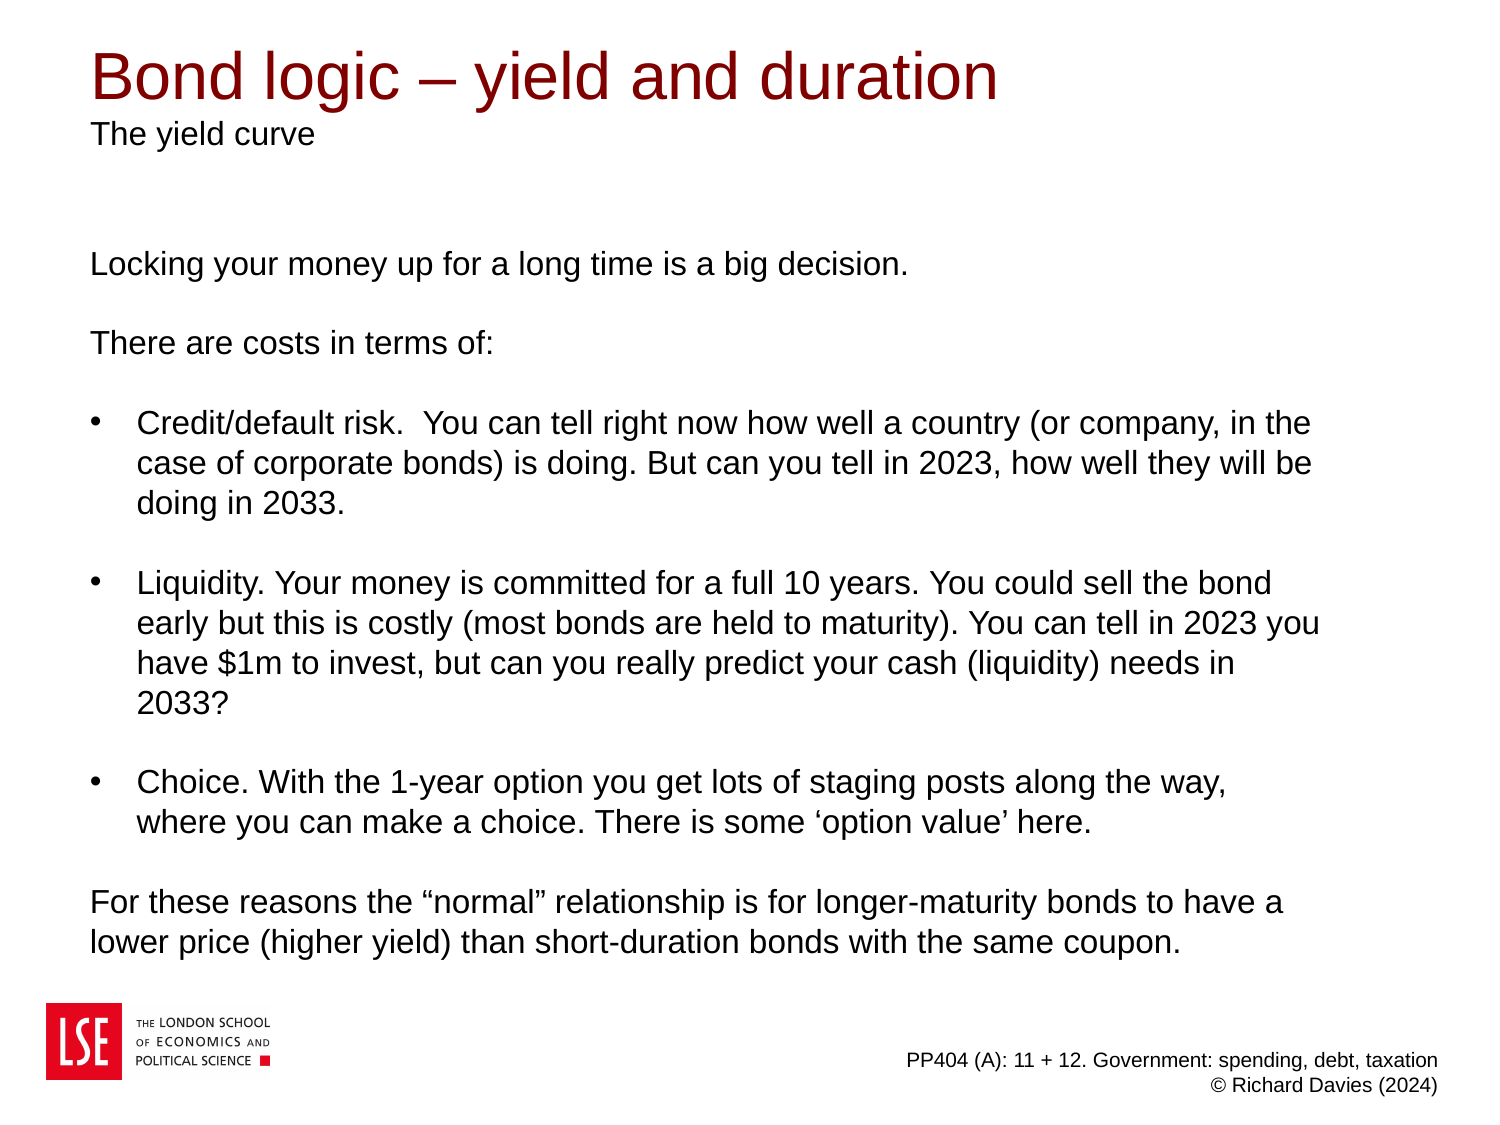

# Bond logic – yield and duration The yield curve

Locking your money up for a long time is a big decision.

There are costs in terms of:

Credit/default risk.  You can tell right now how well a country (or company, in the case of corporate bonds) is doing. But can you tell in 2023, how well they will be doing in 2033.

Liquidity. Your money is committed for a full 10 years. You could sell the bond early but this is costly (most bonds are held to maturity). You can tell in 2023 you have $1m to invest, but can you really predict your cash (liquidity) needs in 2033?

Choice. With the 1-year option you get lots of staging posts along the way, where you can make a choice. There is some ‘option value’ here.

For these reasons the “normal” relationship is for longer-maturity bonds to have a lower price (higher yield) than short-duration bonds with the same coupon.